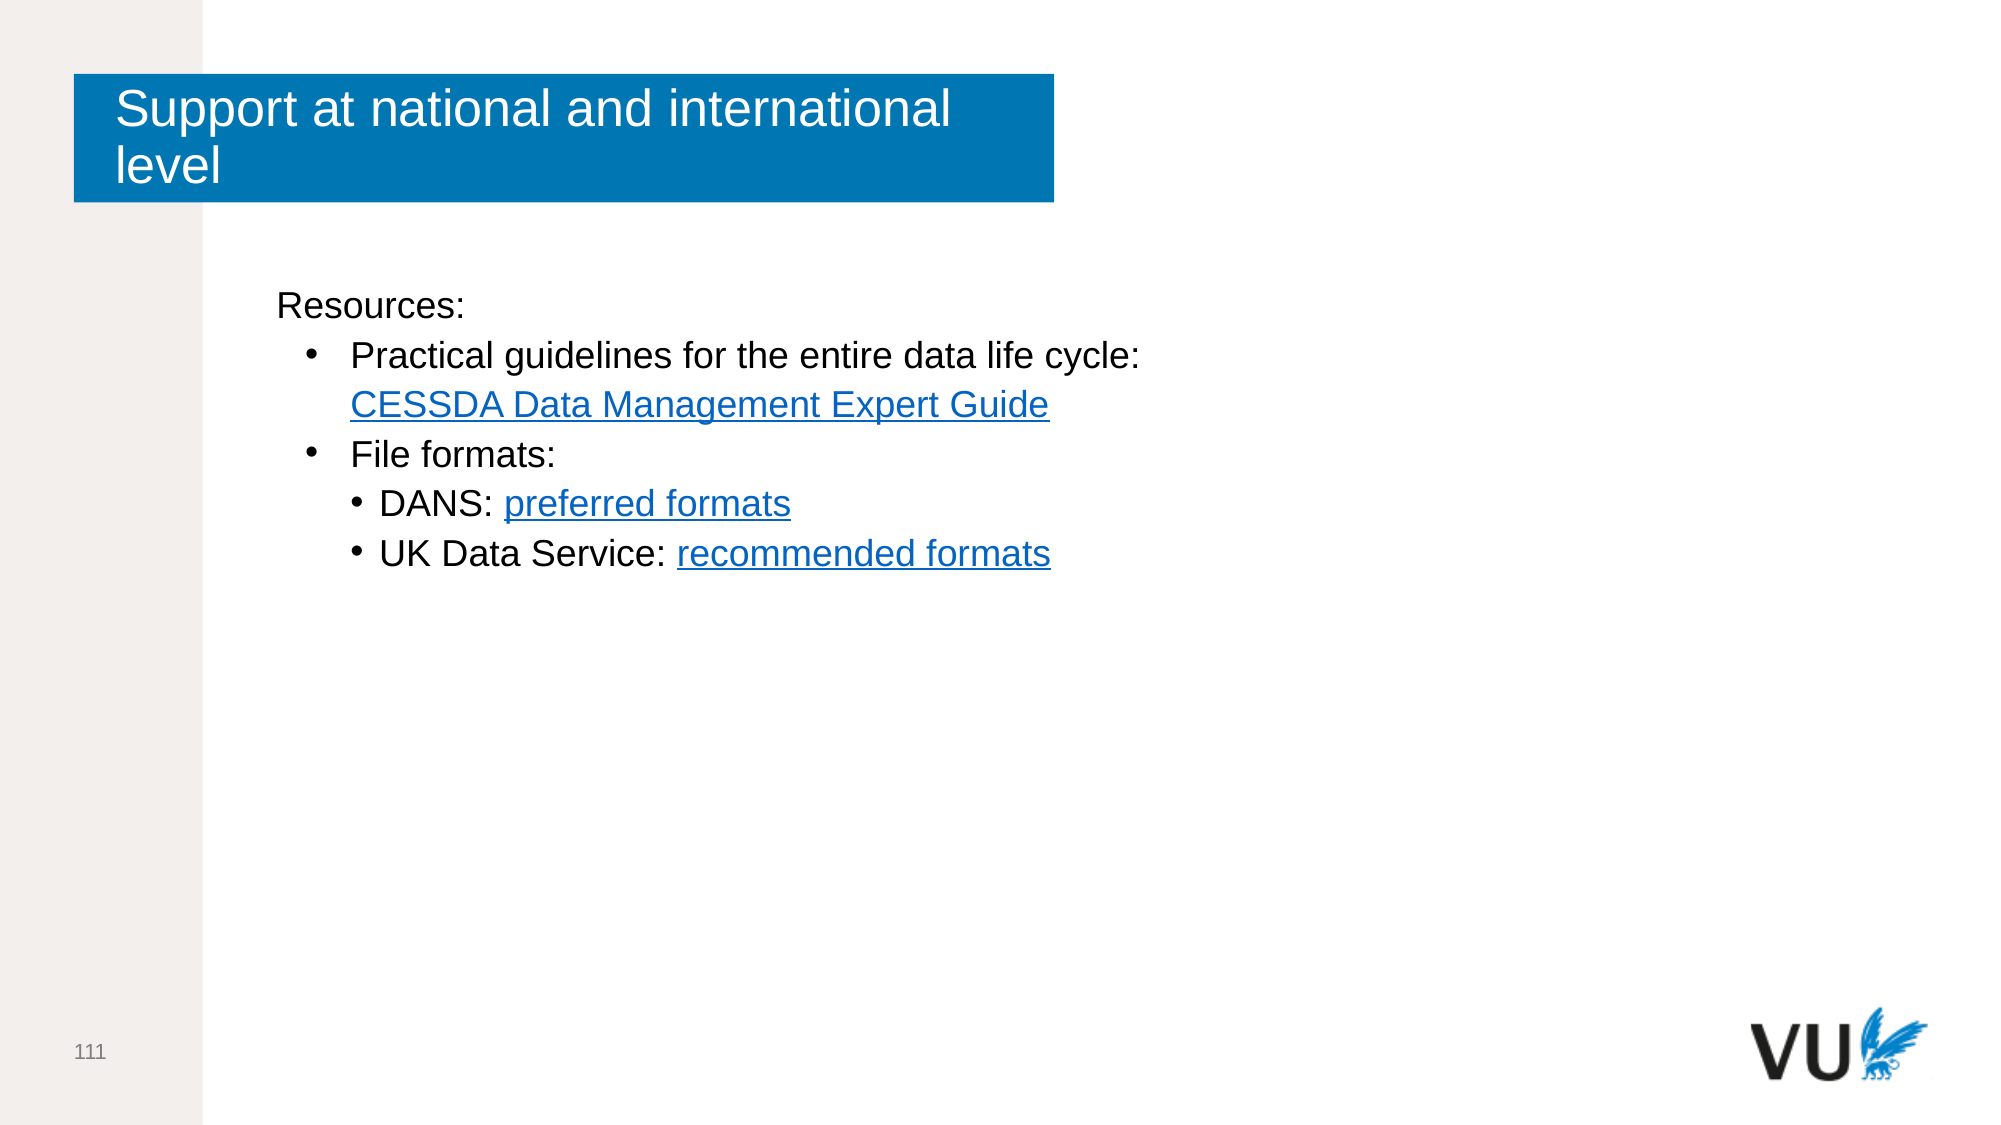

# Support at national and international level
Resources:
Practical guidelines for the entire data life cycle: CESSDA Data Management Expert Guide
File formats:
DANS: preferred formats
UK Data Service: recommended formats

111